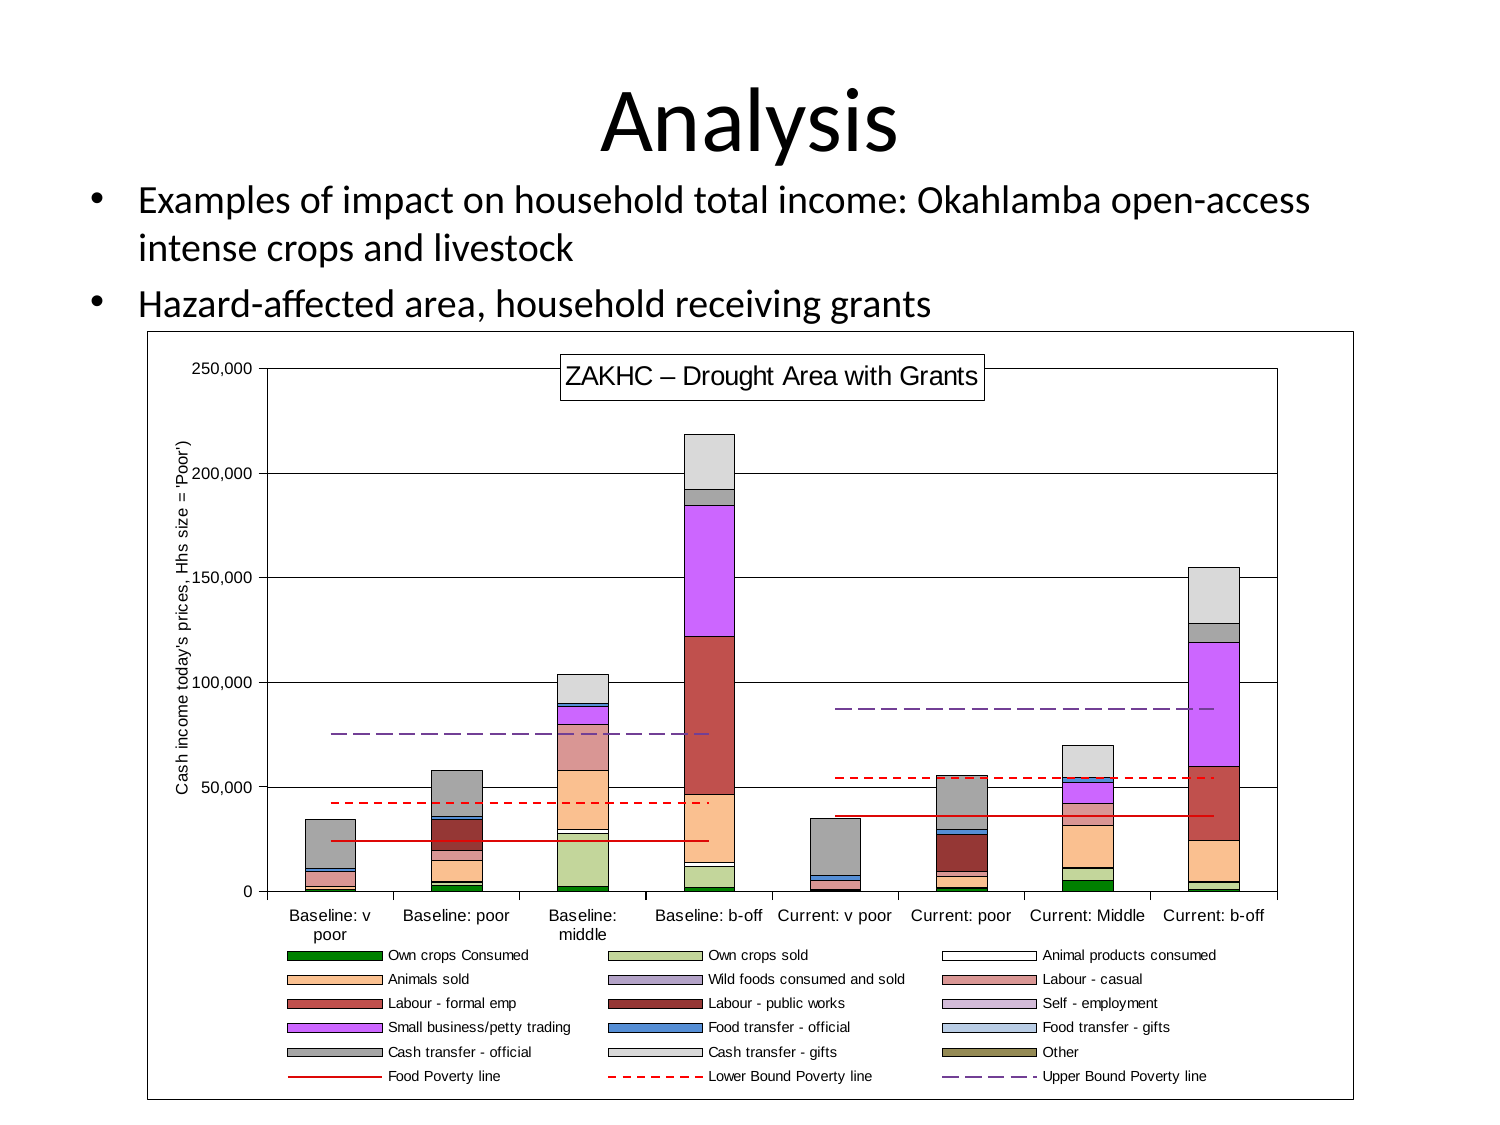

# Analysis
Examples of impact on household total income: Okahlamba open-access intense crops and livestock
Hazard-affected area, household receiving grants

[unsupported chart]